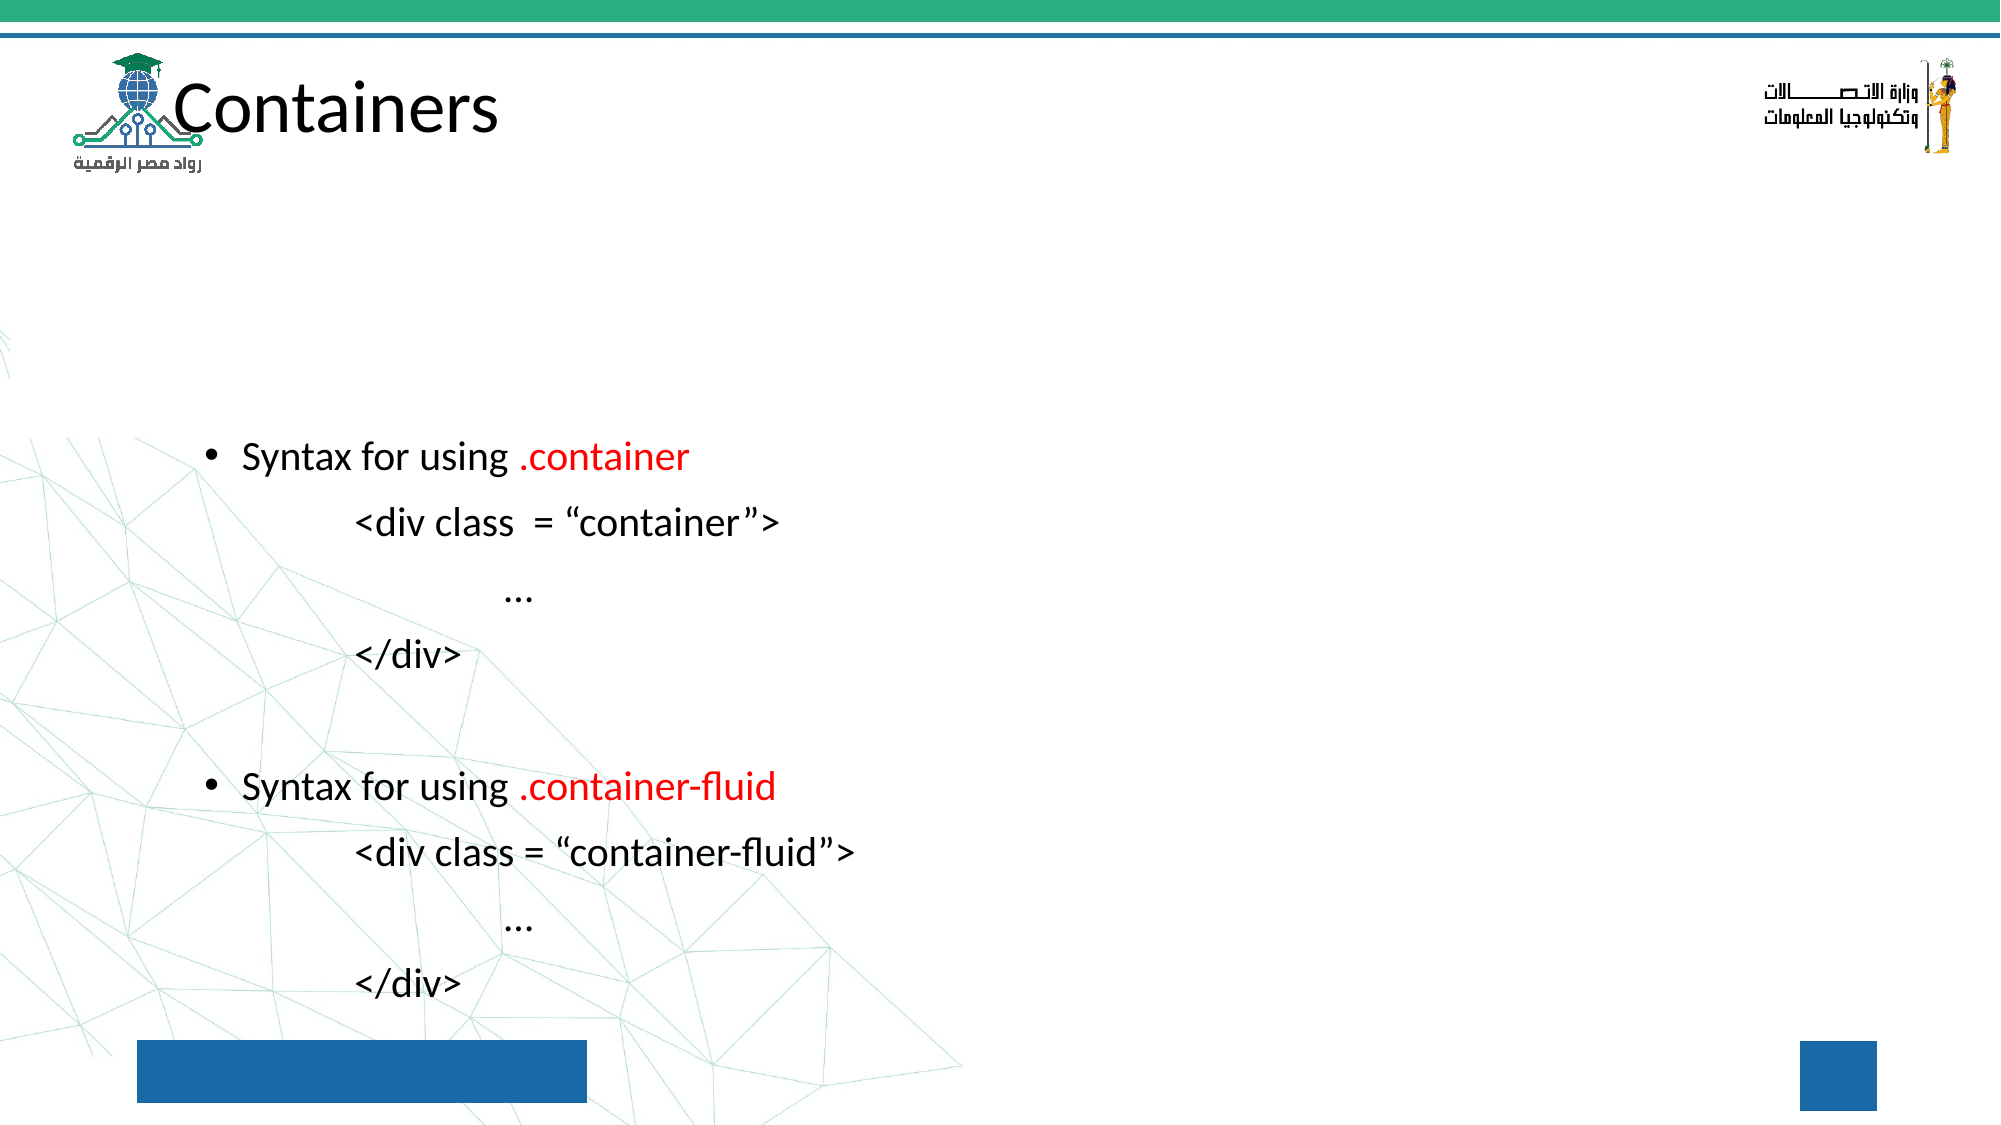

# Containers
Syntax for using .container
	<div class  = “container”>
		…
	</div>

Syntax for using .container-fluid
	<div class = “container-fluid”>
		…
	</div>